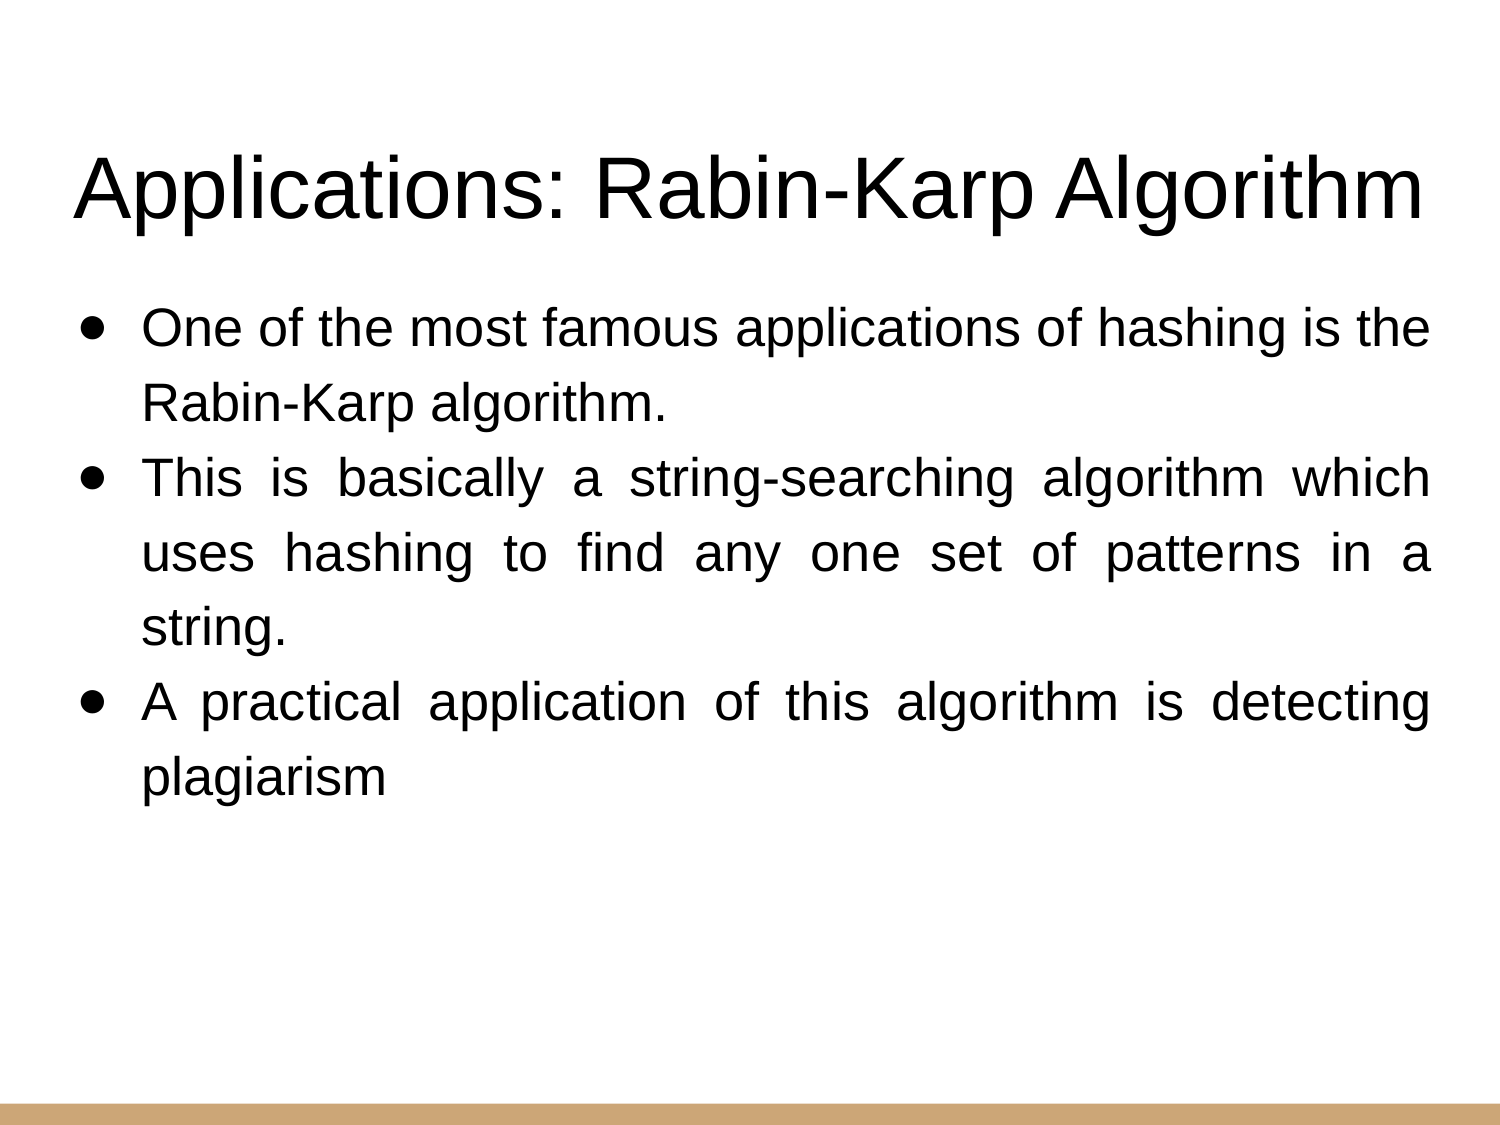

# Applications: Rabin-Karp Algorithm
One of the most famous applications of hashing is the Rabin-Karp algorithm.
This is basically a string-searching algorithm which uses hashing to find any one set of patterns in a string.
A practical application of this algorithm is detecting plagiarism